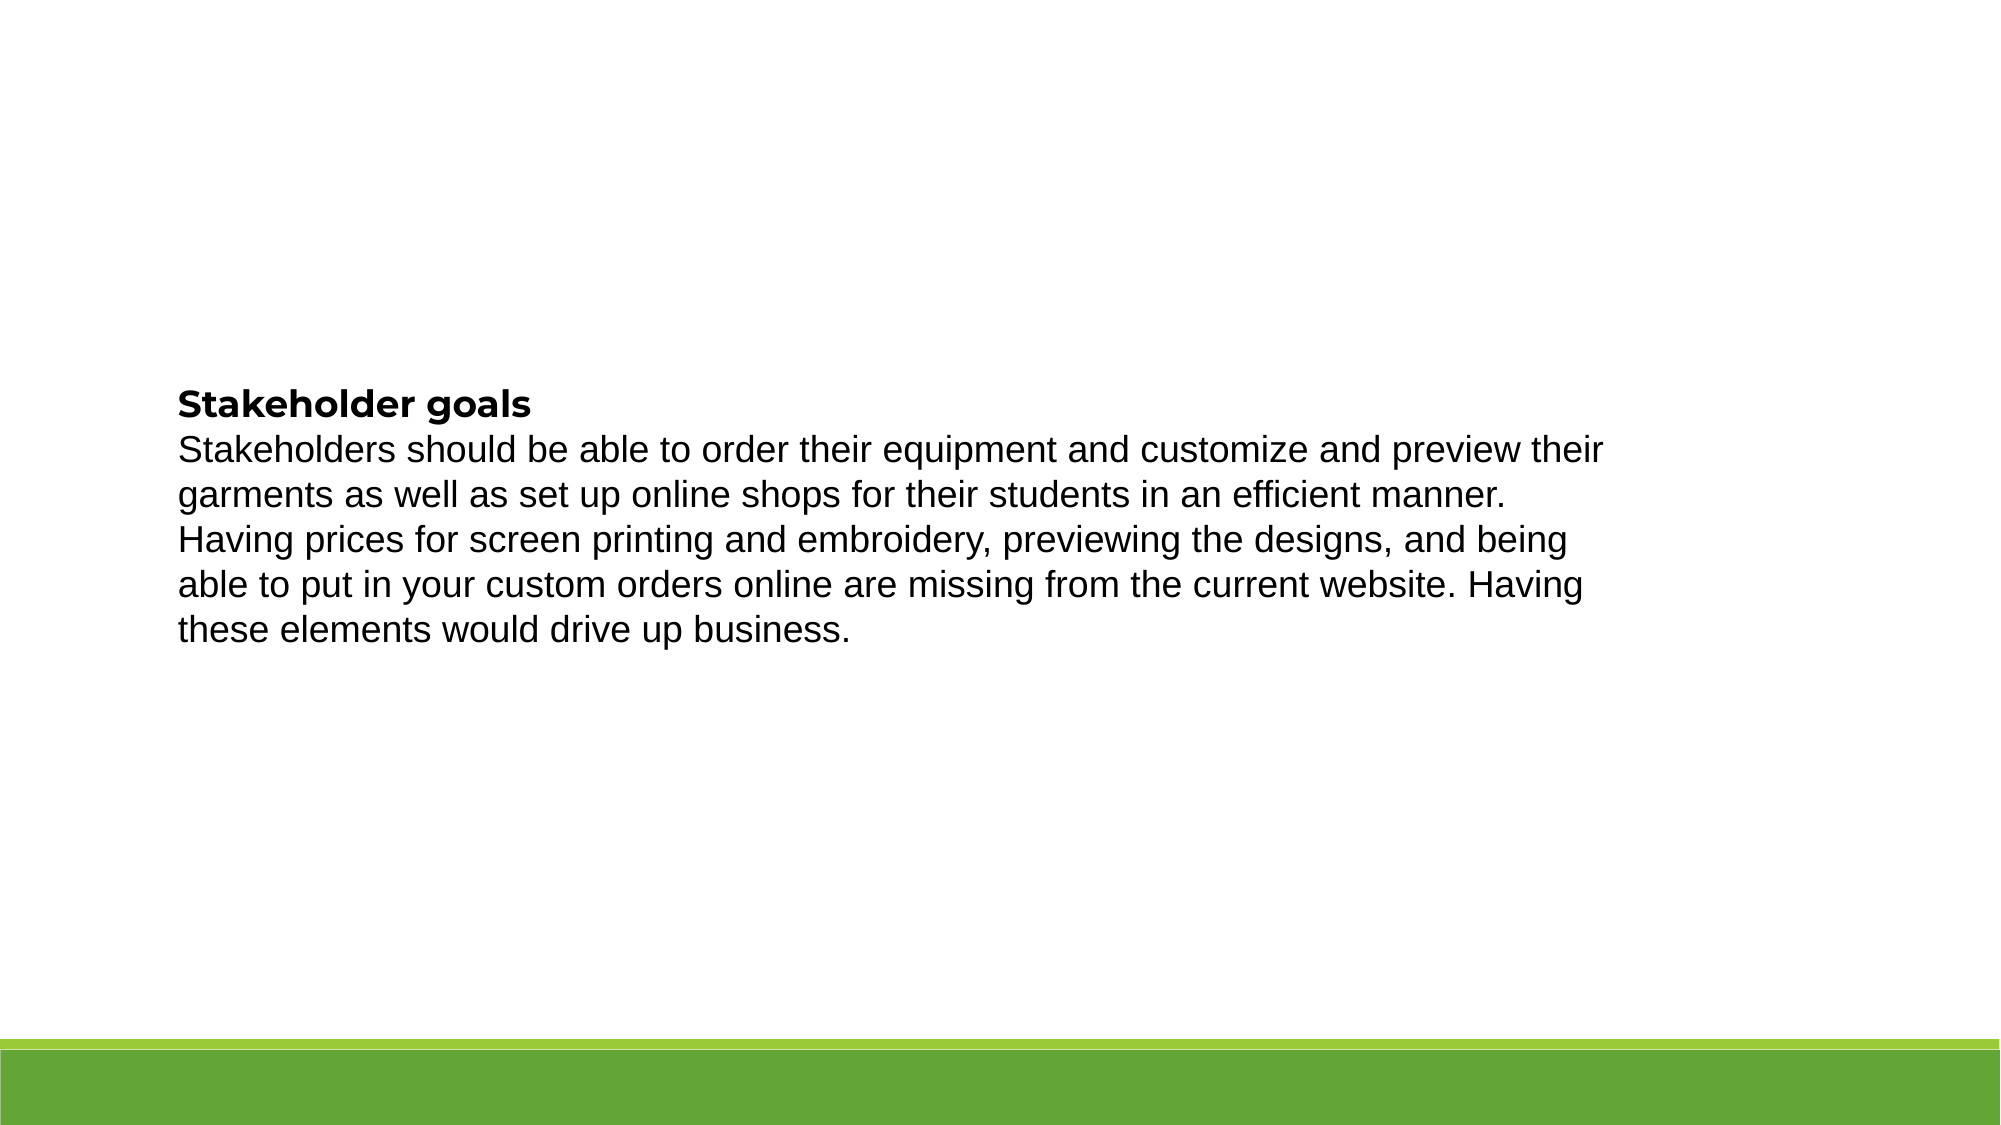

Stakeholder goals
Stakeholders should be able to order their equipment and customize and preview their garments as well as set up online shops for their students in an efficient manner. Having prices for screen printing and embroidery, previewing the designs, and being able to put in your custom orders online are missing from the current website. Having these elements would drive up business.